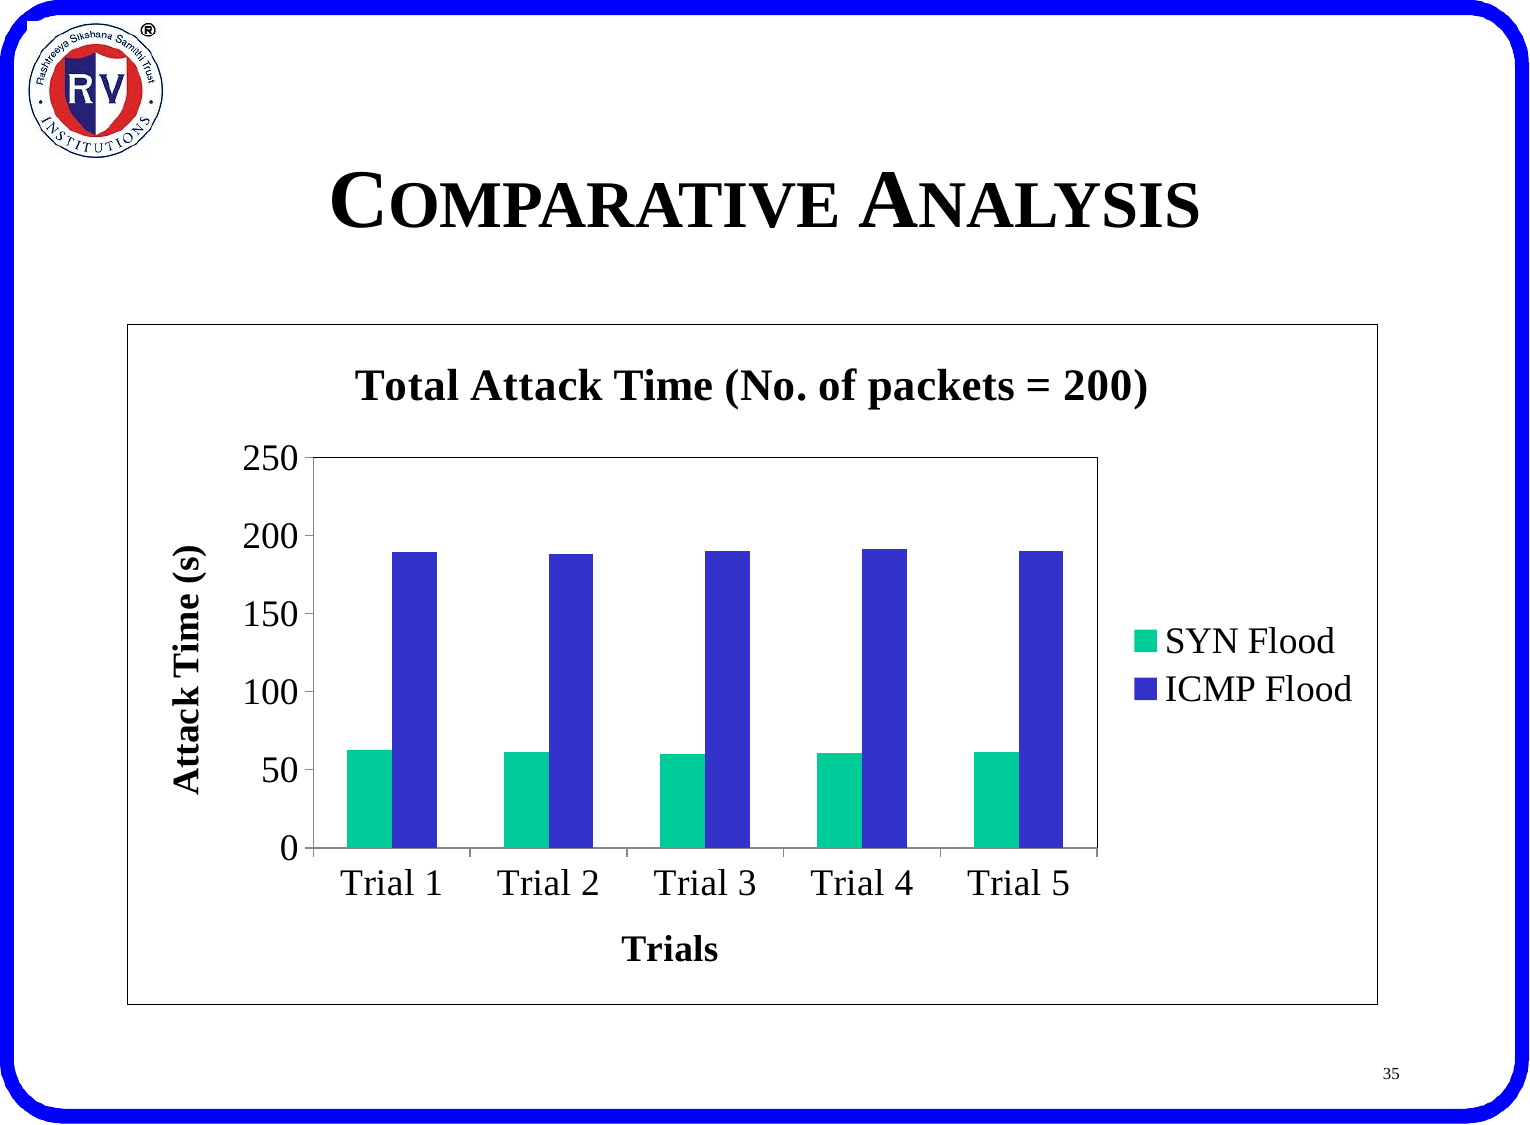

# COMPARATIVE ANALYSIS

### Chart: Total Attack Time (No. of packets = 200)

| Category | SYN Flood | ICMP Flood |
|---|---|---|
| Trial 1 | 62.64 | 189.23 |
| Trial 2 | 61.12 | 188.07 |
| Trial 3 | 59.93 | 190.35 |
| Trial 4 | 60.76 | 191.54 |
| Trial 5 | 61.33 | 189.88 |
35